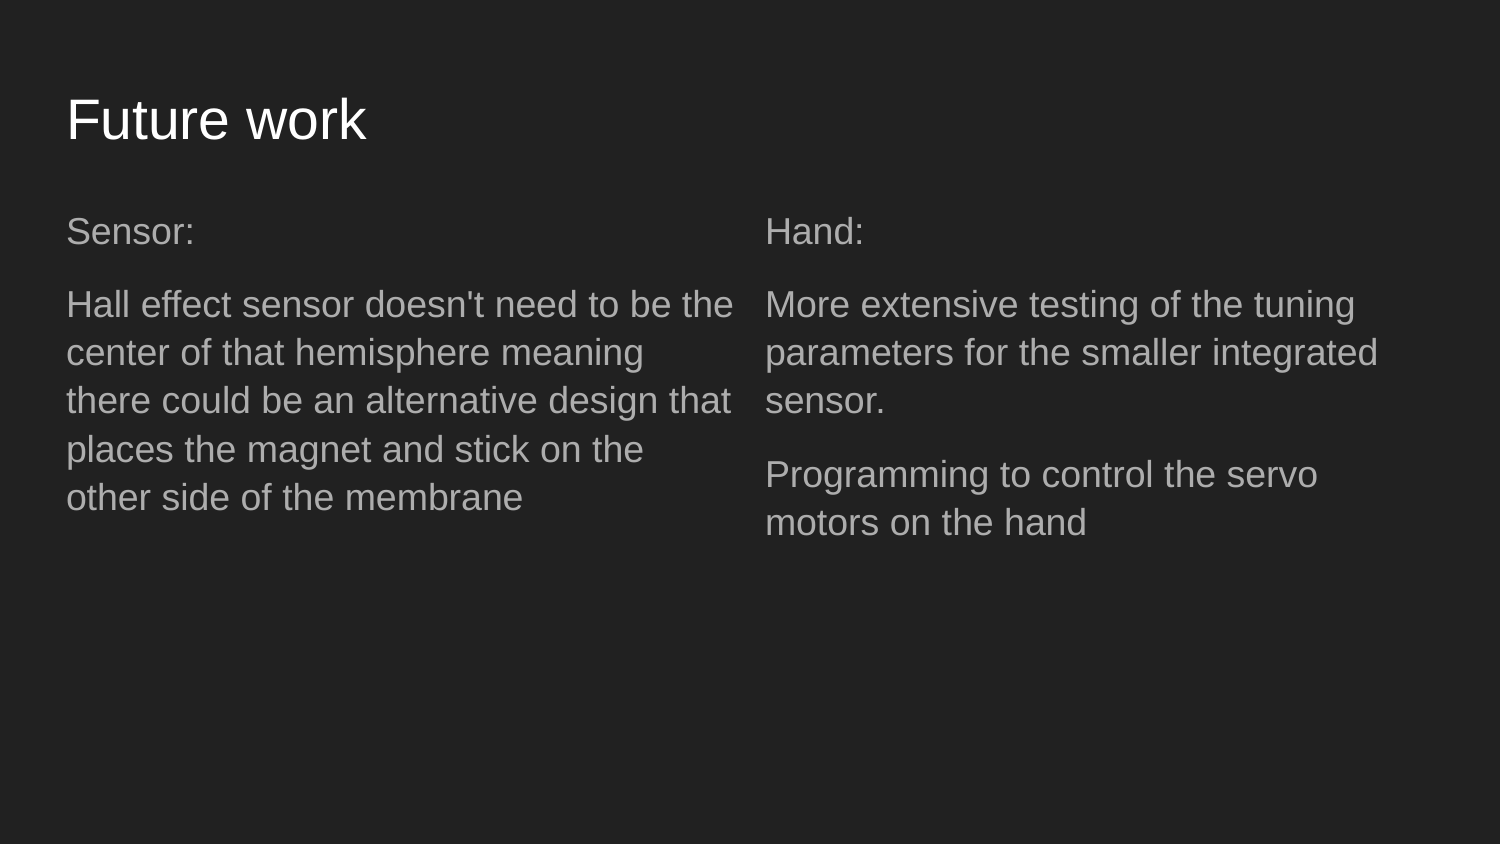

# Future work
Sensor:
Hall effect sensor doesn't need to be the center of that hemisphere meaning there could be an alternative design that places the magnet and stick on the other side of the membrane
Hand:
More extensive testing of the tuning parameters for the smaller integrated sensor.
Programming to control the servo motors on the hand